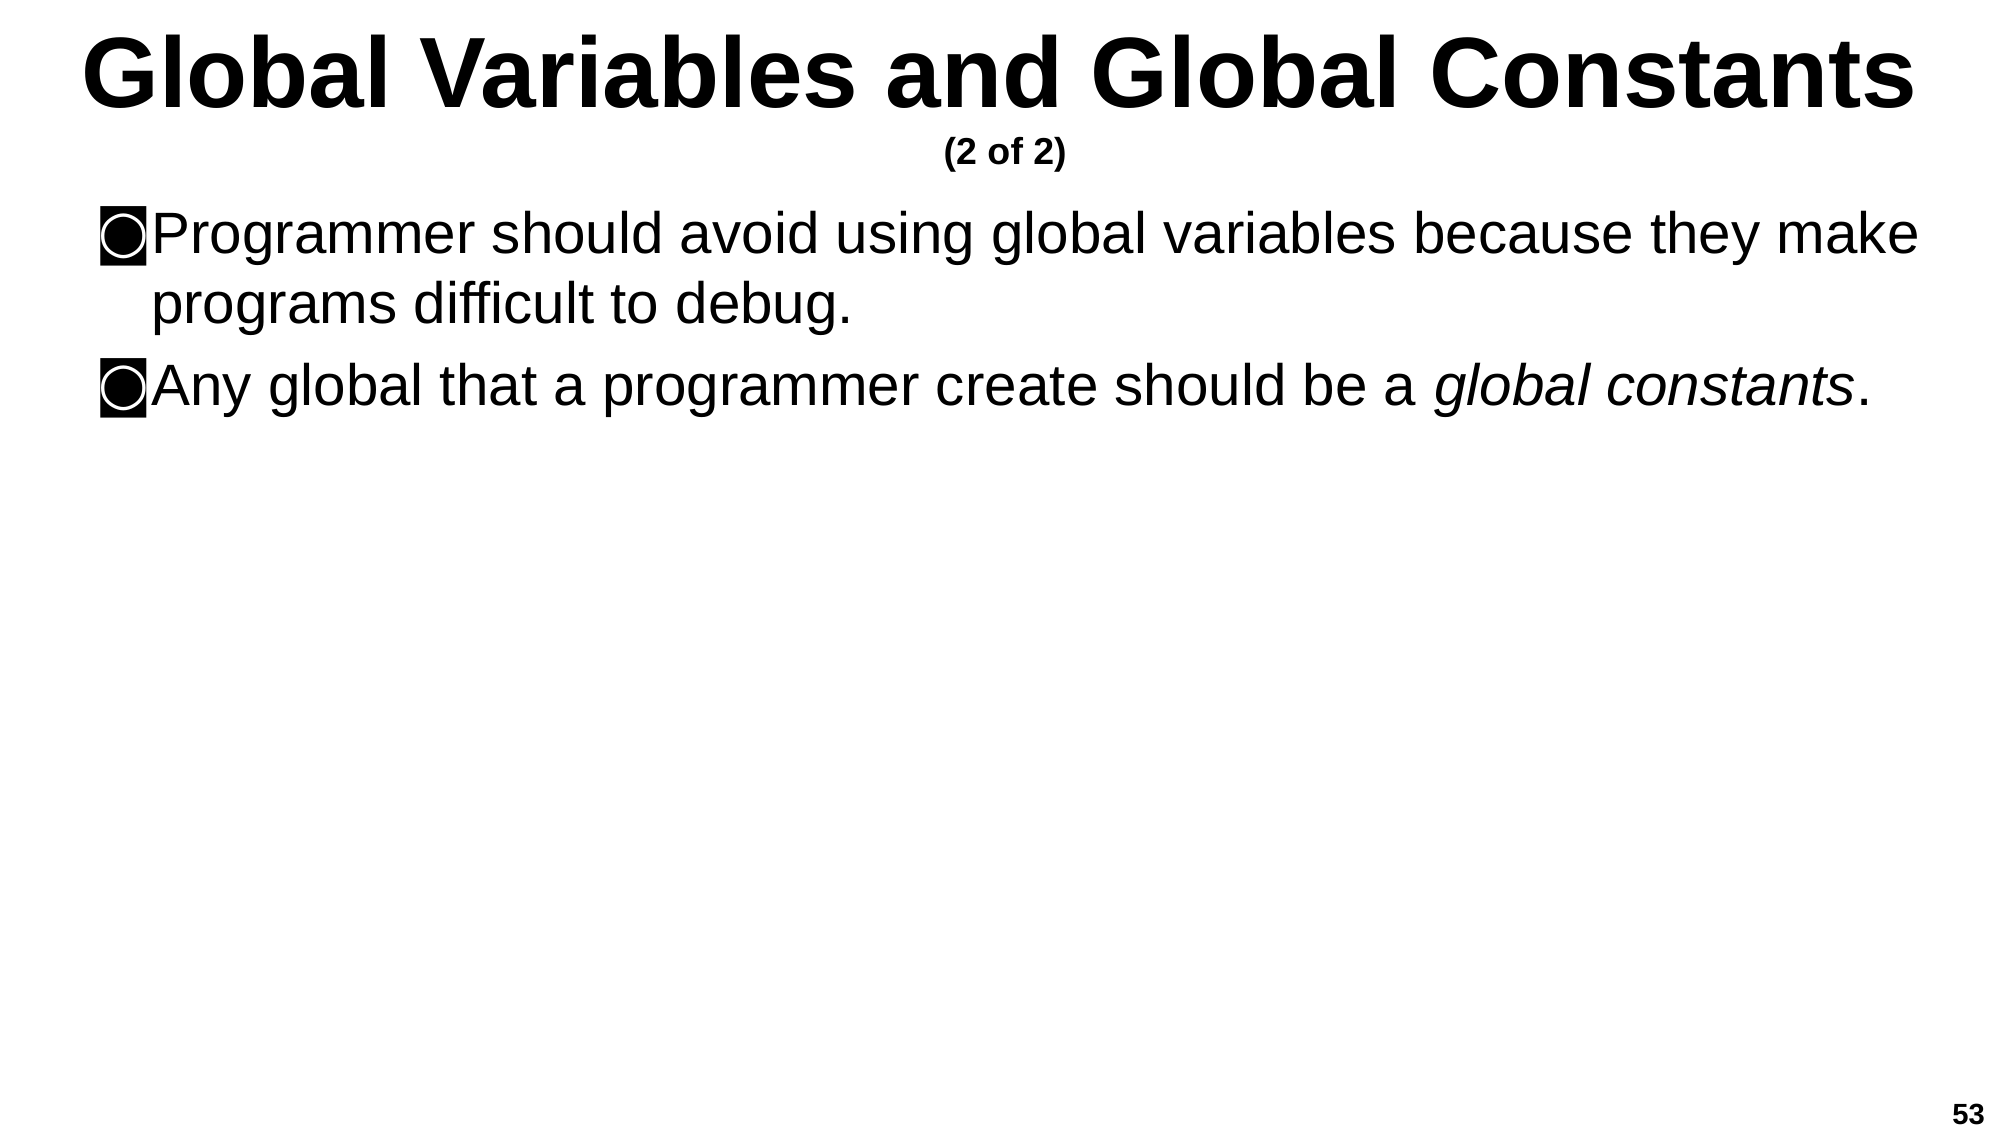

# Global Variables and Global Constants (2 of 2)
Programmer should avoid using global variables because they make programs difficult to debug.
Any global that a programmer create should be a global constants.
53